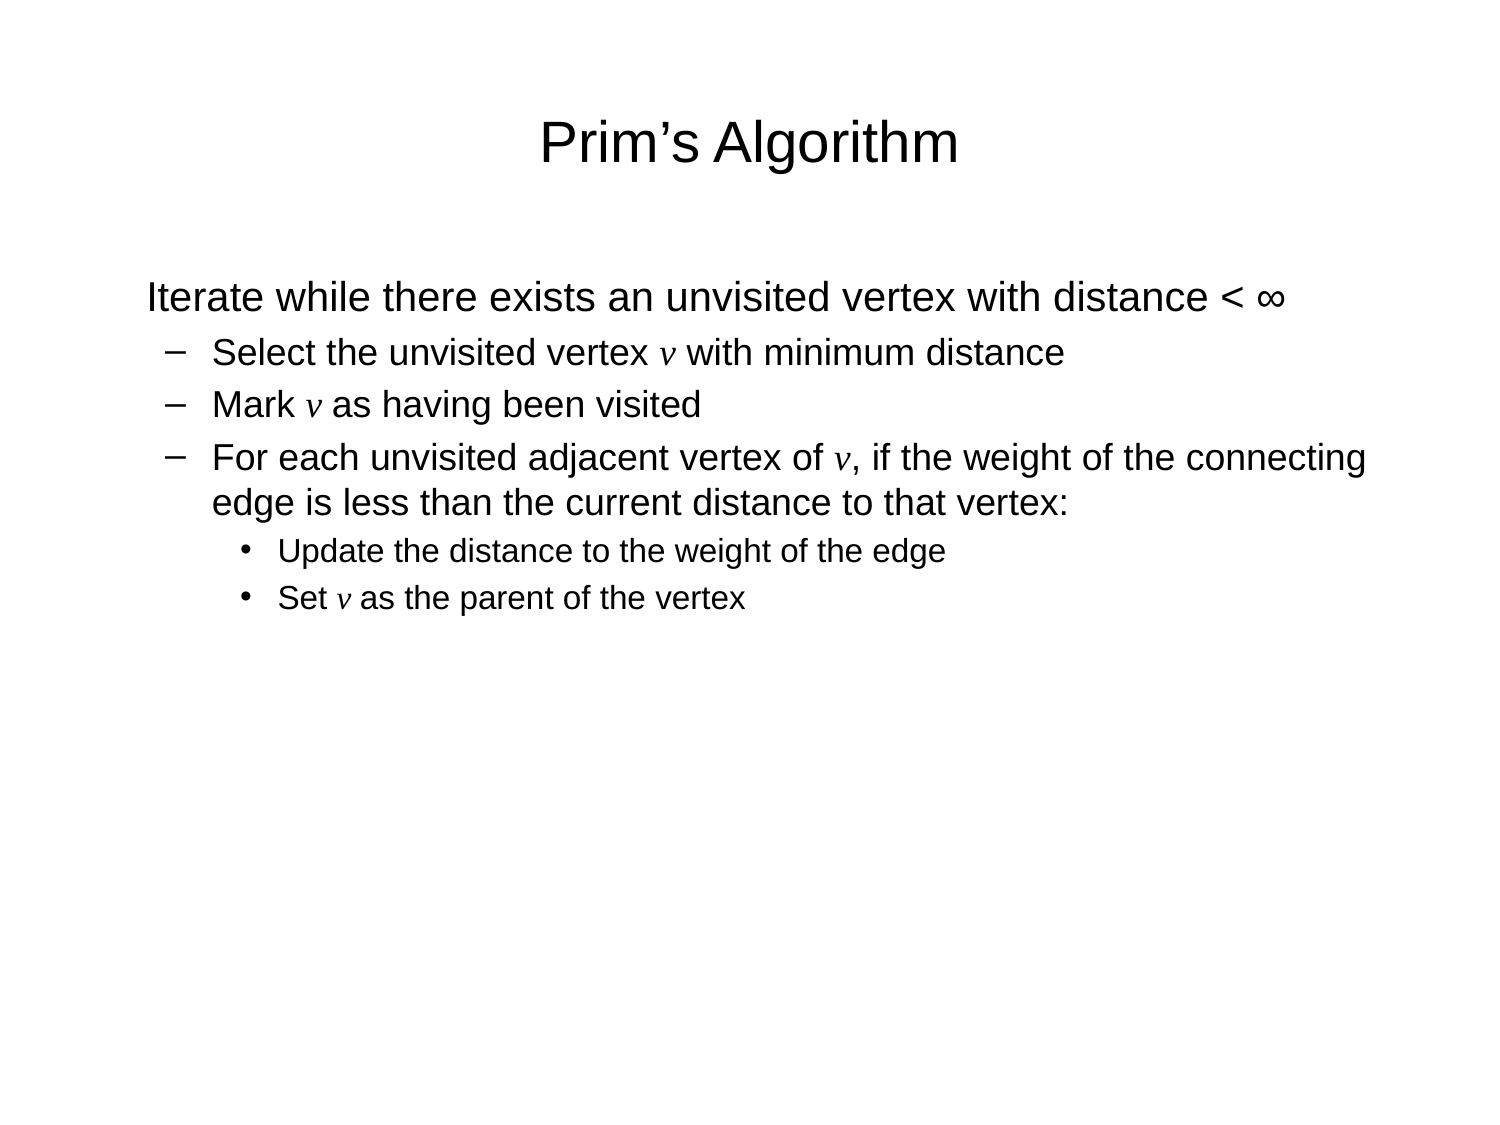

# Prim’s Algorithm
	Iterate while there exists an unvisited vertex with distance < ∞
Select the unvisited vertex v with minimum distance
Mark v as having been visited
For each unvisited adjacent vertex of v, if the weight of the connecting edge is less than the current distance to that vertex:
Update the distance to the weight of the edge
Set v as the parent of the vertex